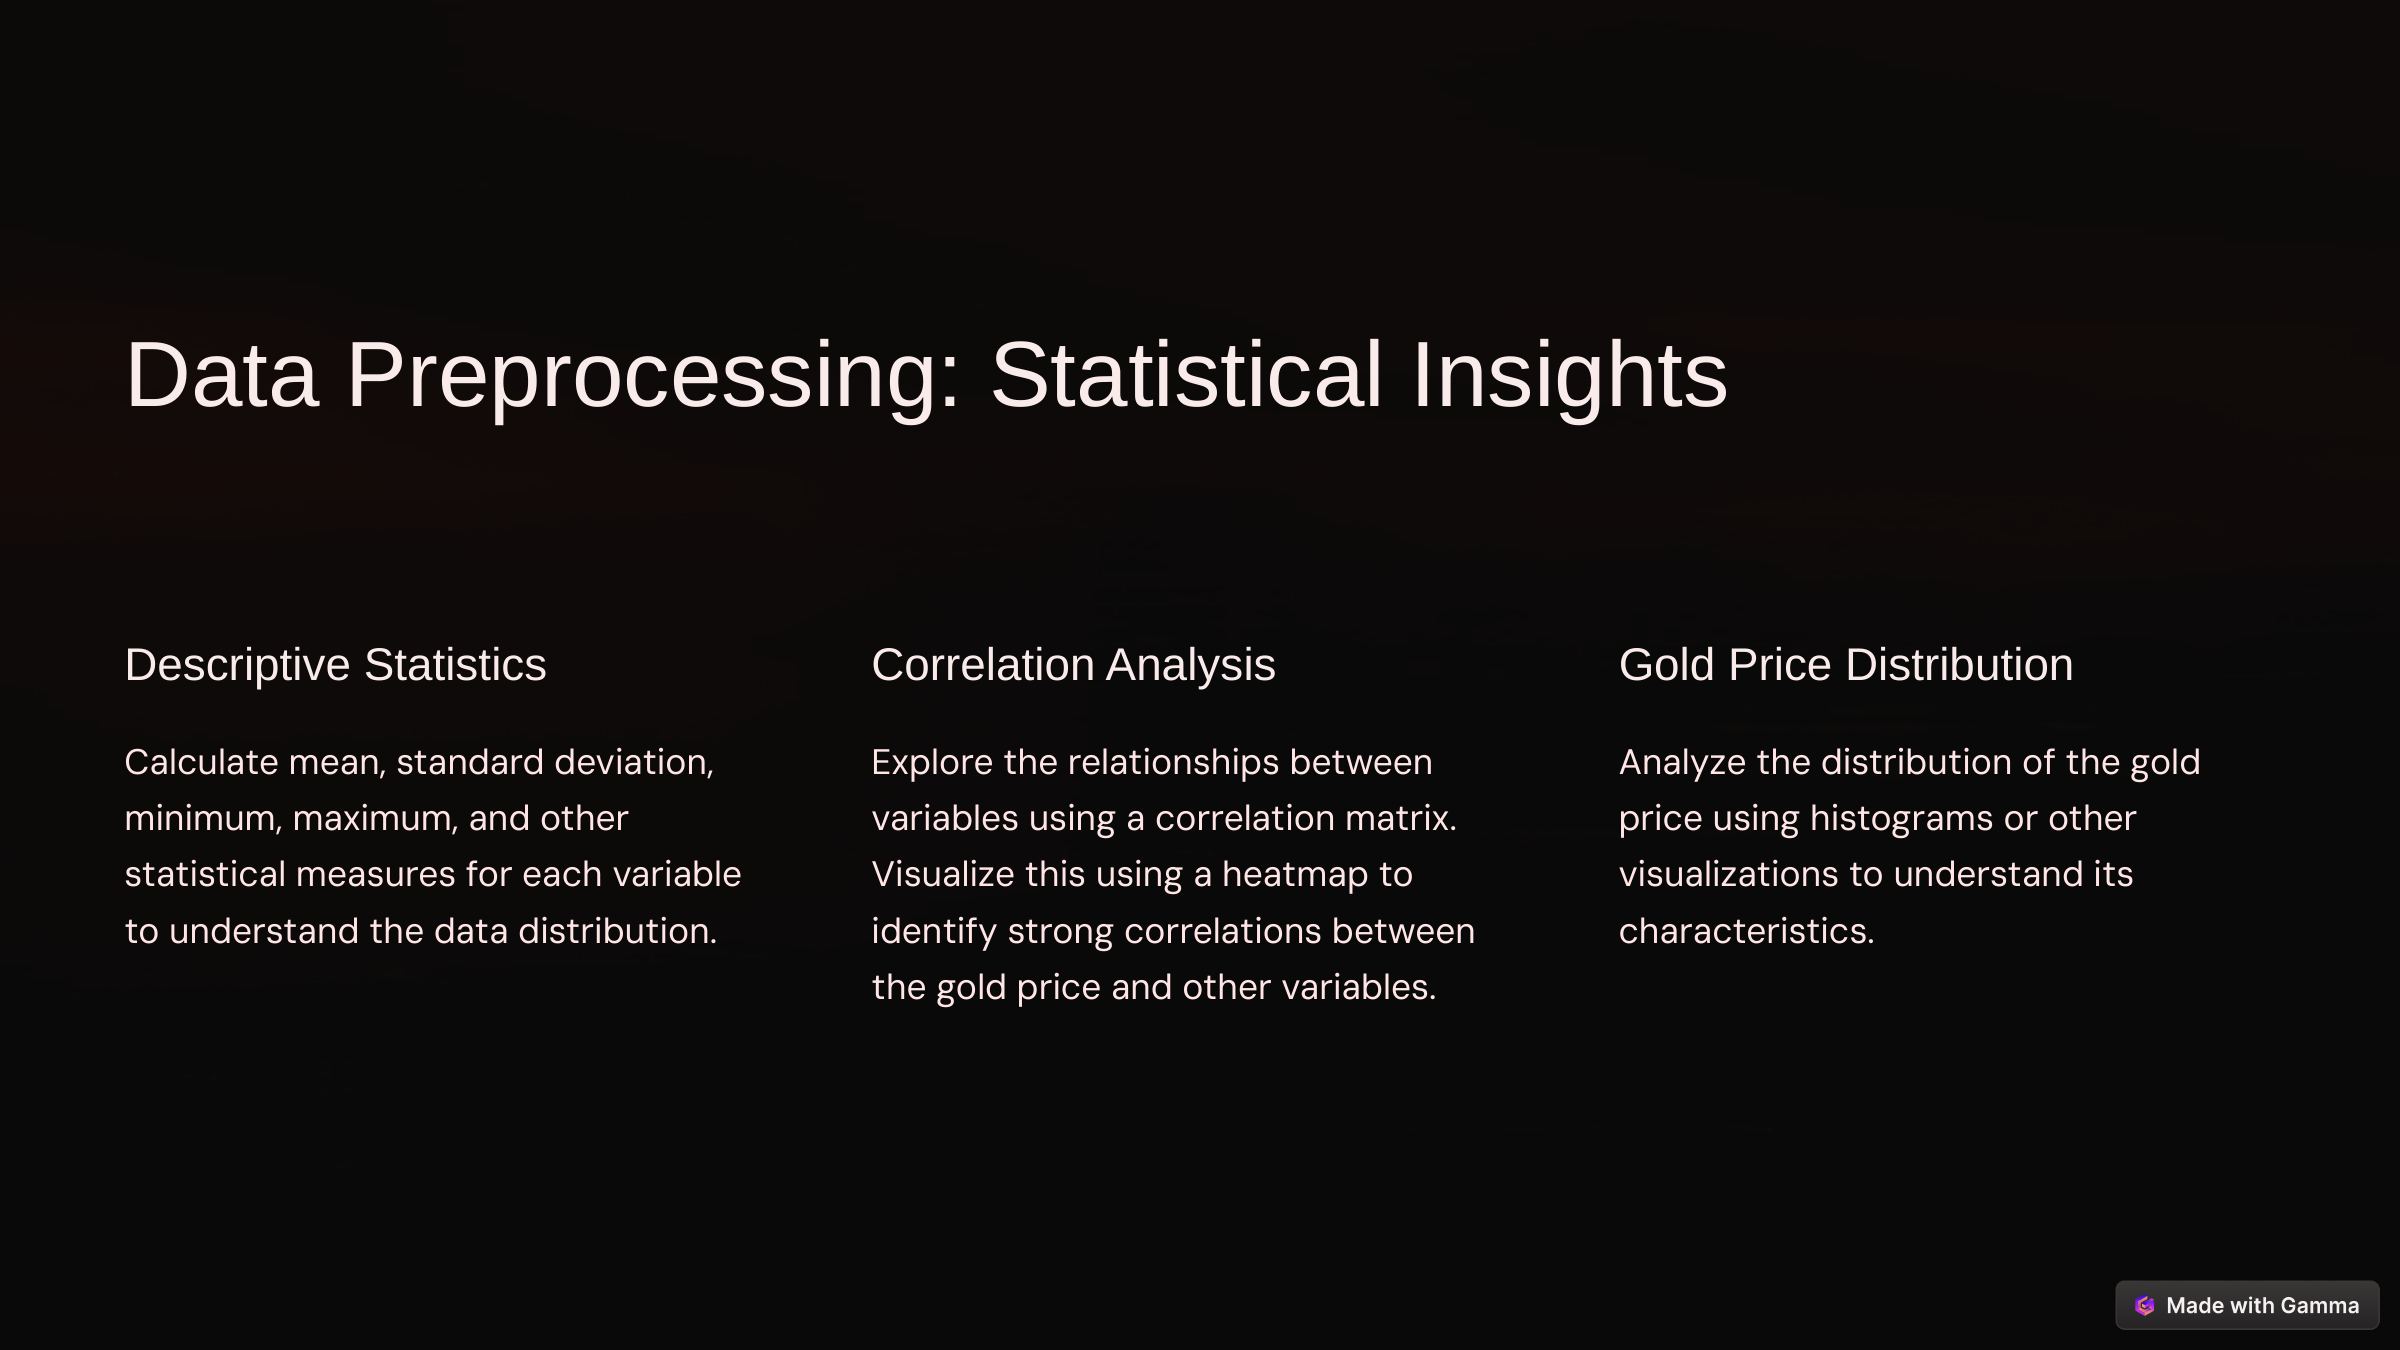

Data Preprocessing: Statistical Insights
Descriptive Statistics
Correlation Analysis
Gold Price Distribution
Calculate mean, standard deviation, minimum, maximum, and other statistical measures for each variable to understand the data distribution.
Explore the relationships between variables using a correlation matrix. Visualize this using a heatmap to identify strong correlations between the gold price and other variables.
Analyze the distribution of the gold price using histograms or other visualizations to understand its characteristics.